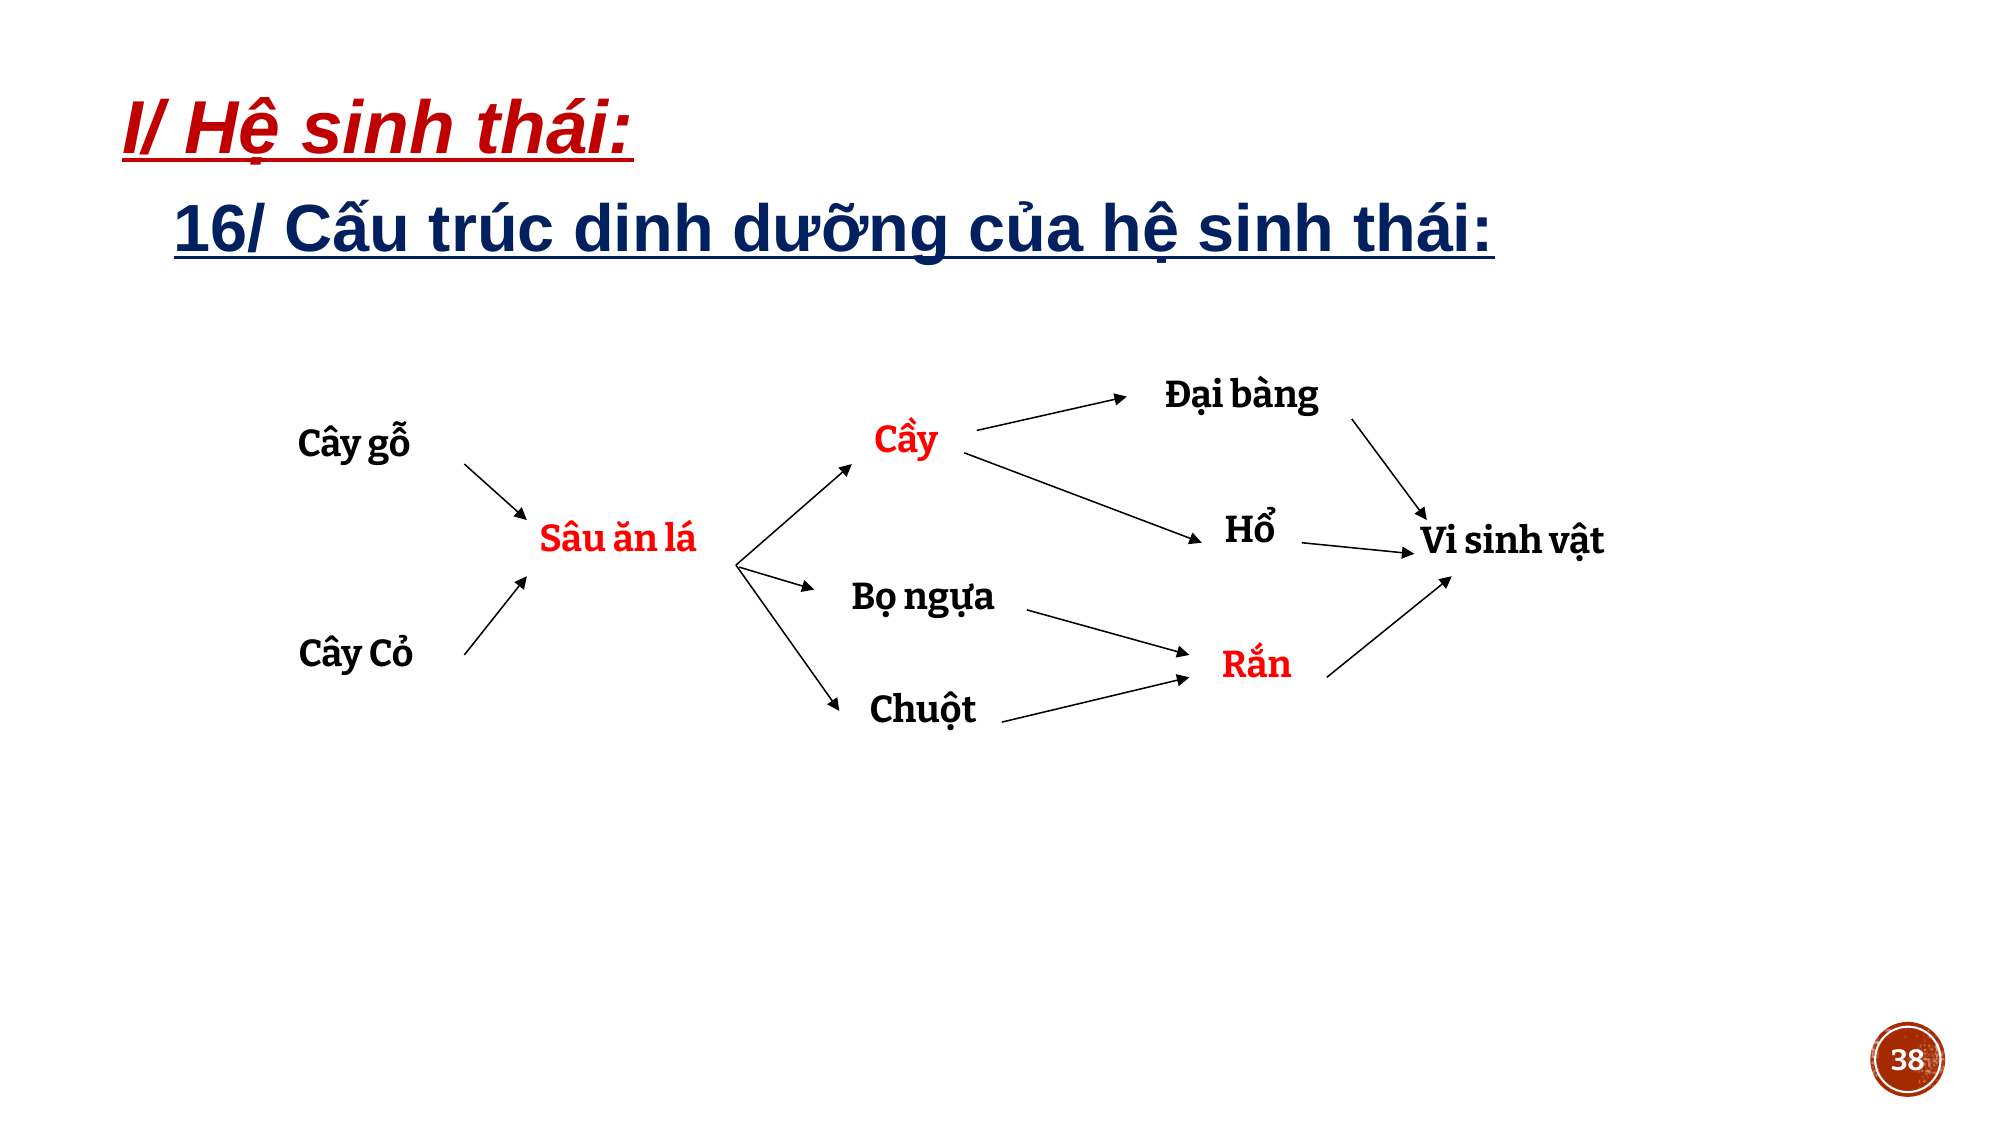

I/ Hệ sinh thái:
16/ Cấu trúc dinh dưỡng của hệ sinh thái:
Đại bàng

Cầy
Cây gỗ

Hổ
Sâu ăn lá
Vi sinh vật

Bọ ngựa

Cây Cỏ
Rắn

Chuột
38